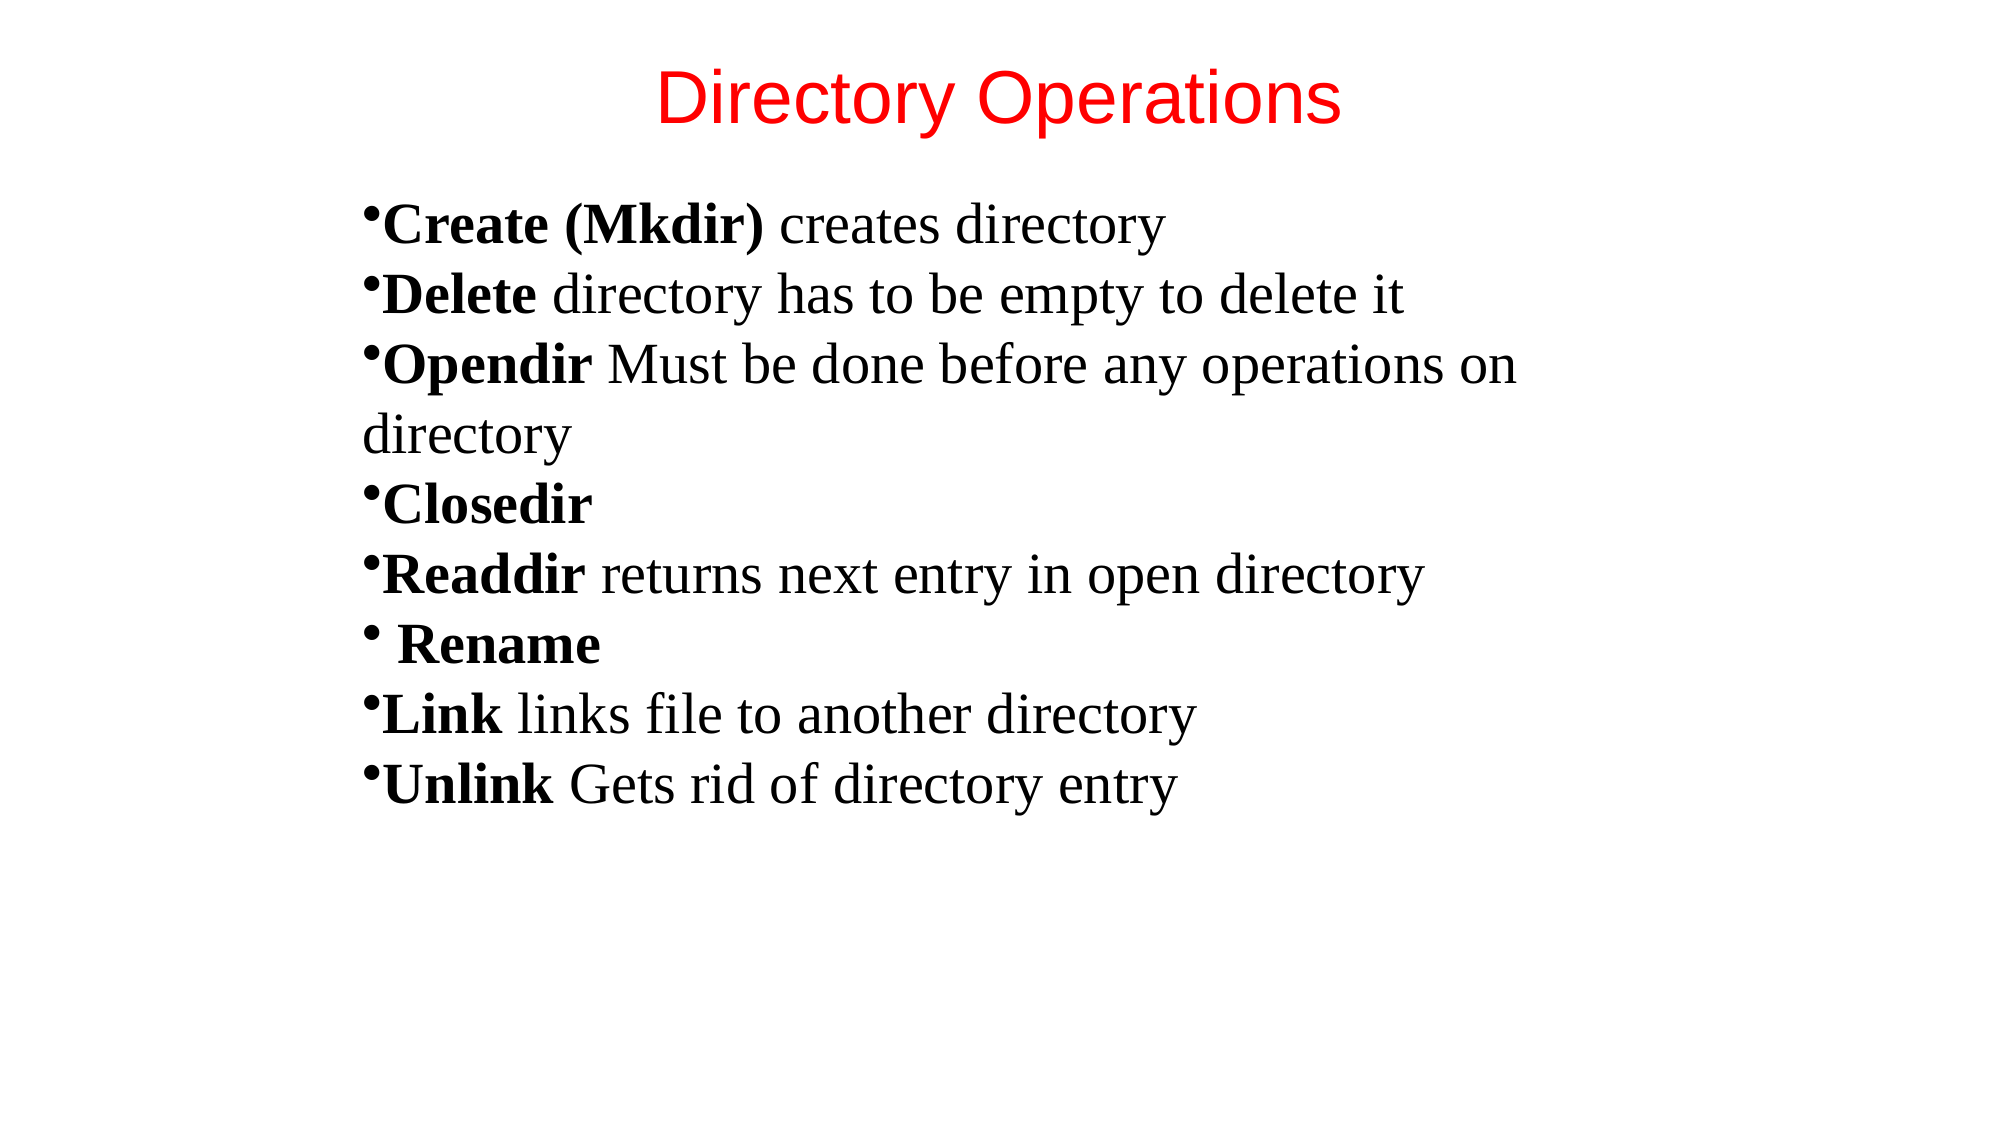

Directory Operations
Create (Mkdir) creates directory
Delete directory has to be empty to delete it
Opendir Must be done before any operations on directory
Closedir
Readdir returns next entry in open directory
 Rename
Link links file to another directory
Unlink Gets rid of directory entry